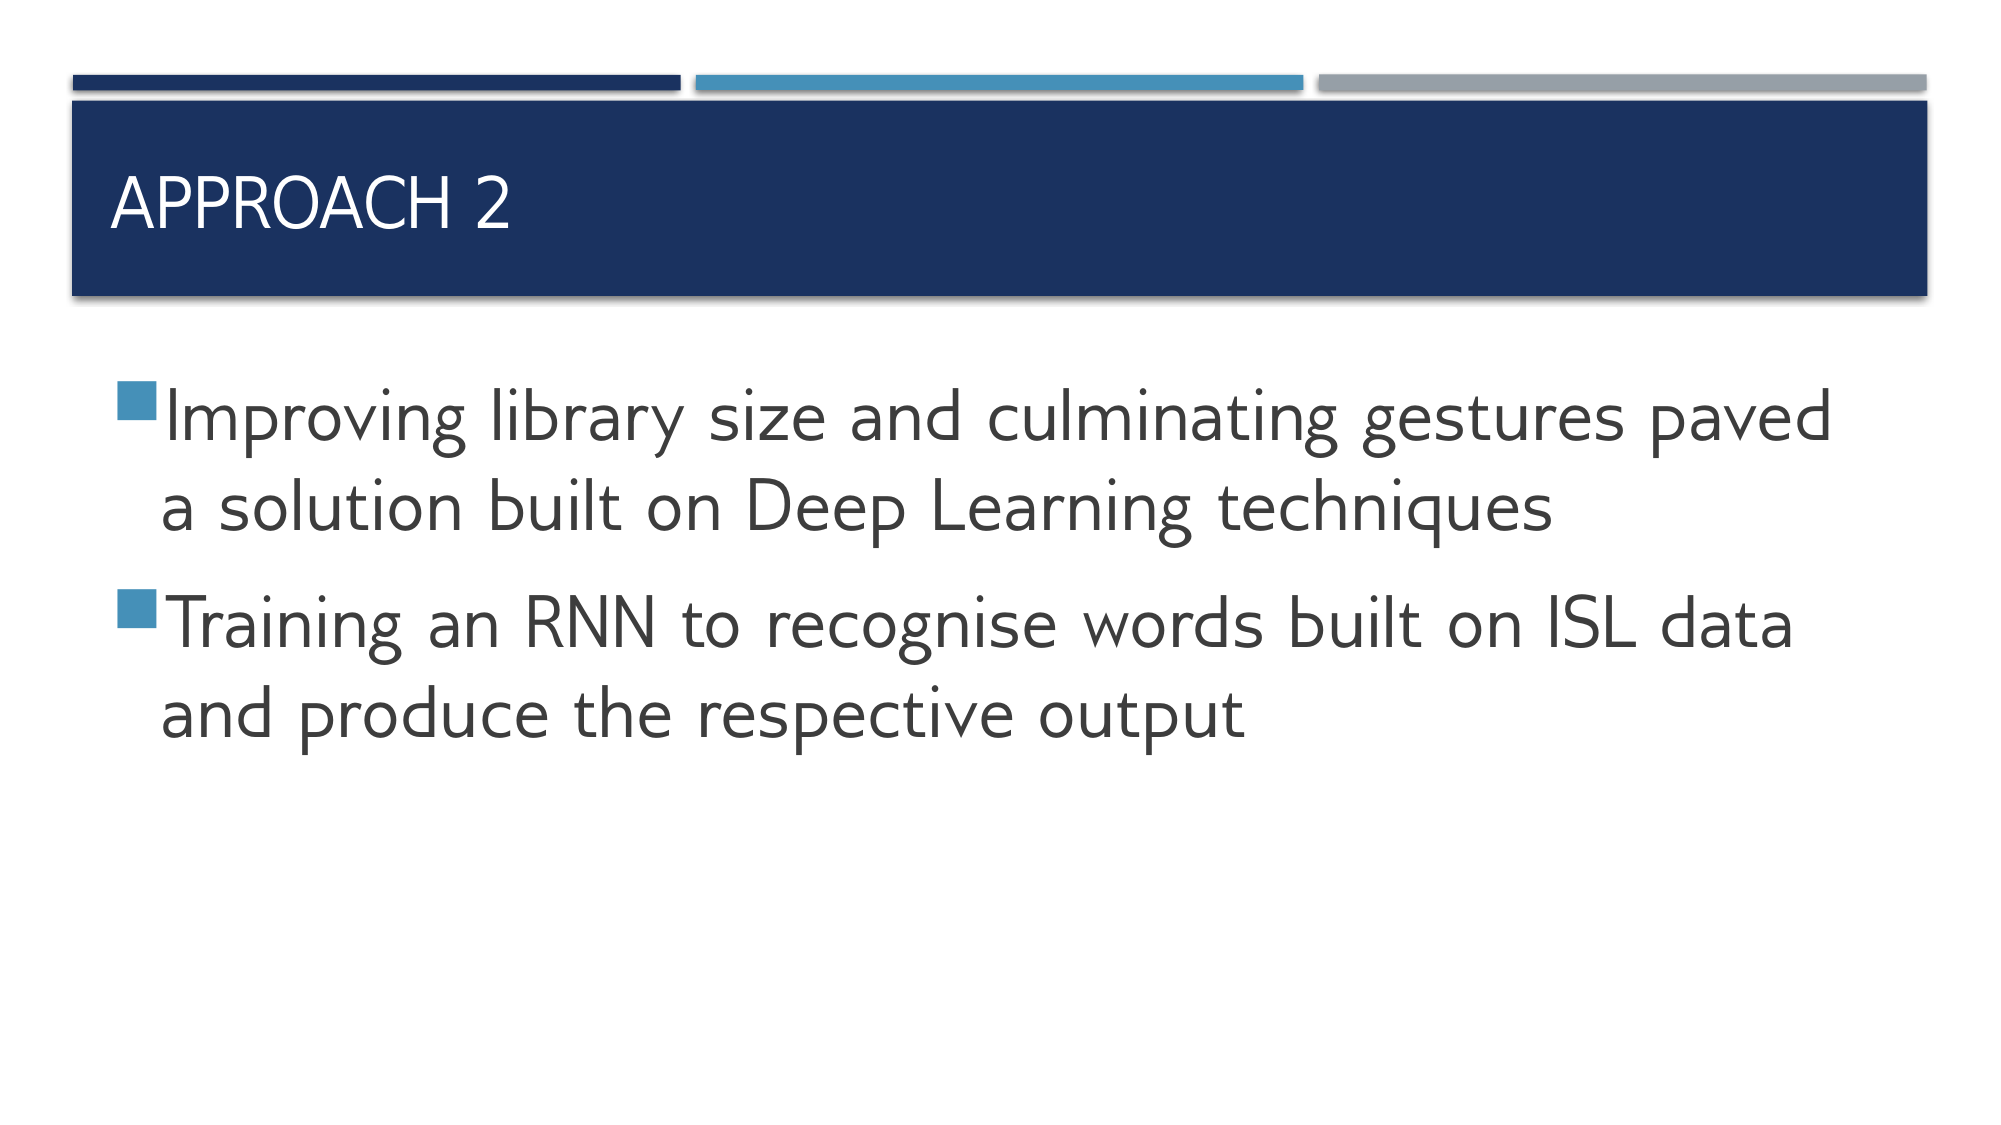

# Approach 2
Improving library size and culminating gestures paved a solution built on Deep Learning techniques
Training an RNN to recognise words built on ISL data and produce the respective output